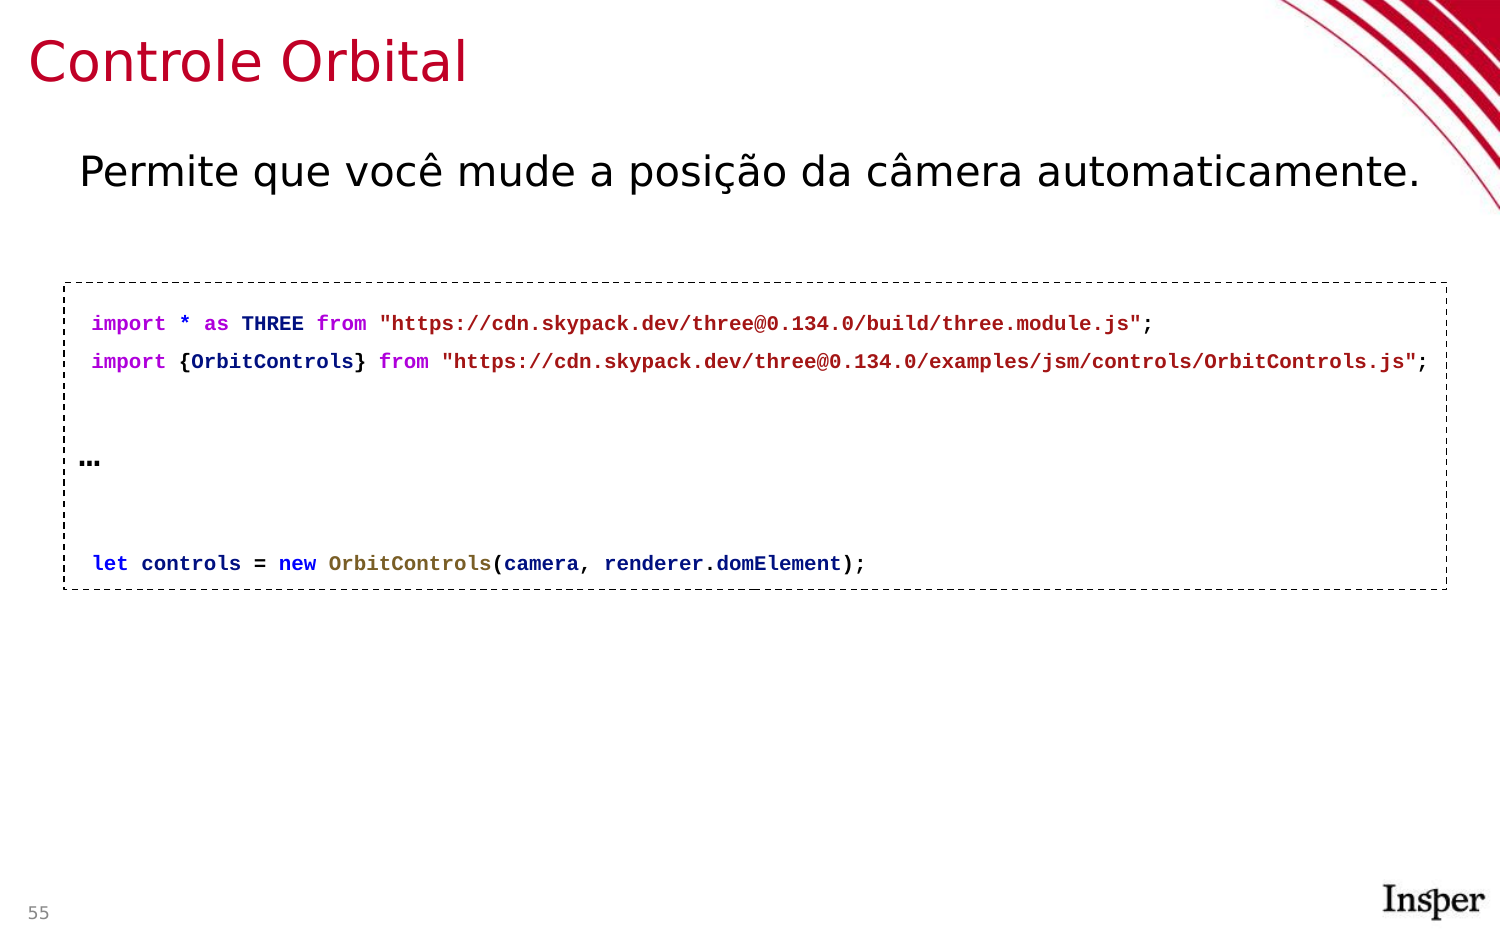

# Controle Orbital
Permite que você mude a posição da câmera automaticamente.
 import * as THREE from "https://cdn.skypack.dev/three@0.134.0/build/three.module.js";
 import {OrbitControls} from "https://cdn.skypack.dev/three@0.134.0/examples/jsm/controls/OrbitControls.js";

…

 let controls = new OrbitControls(camera, renderer.domElement);
55